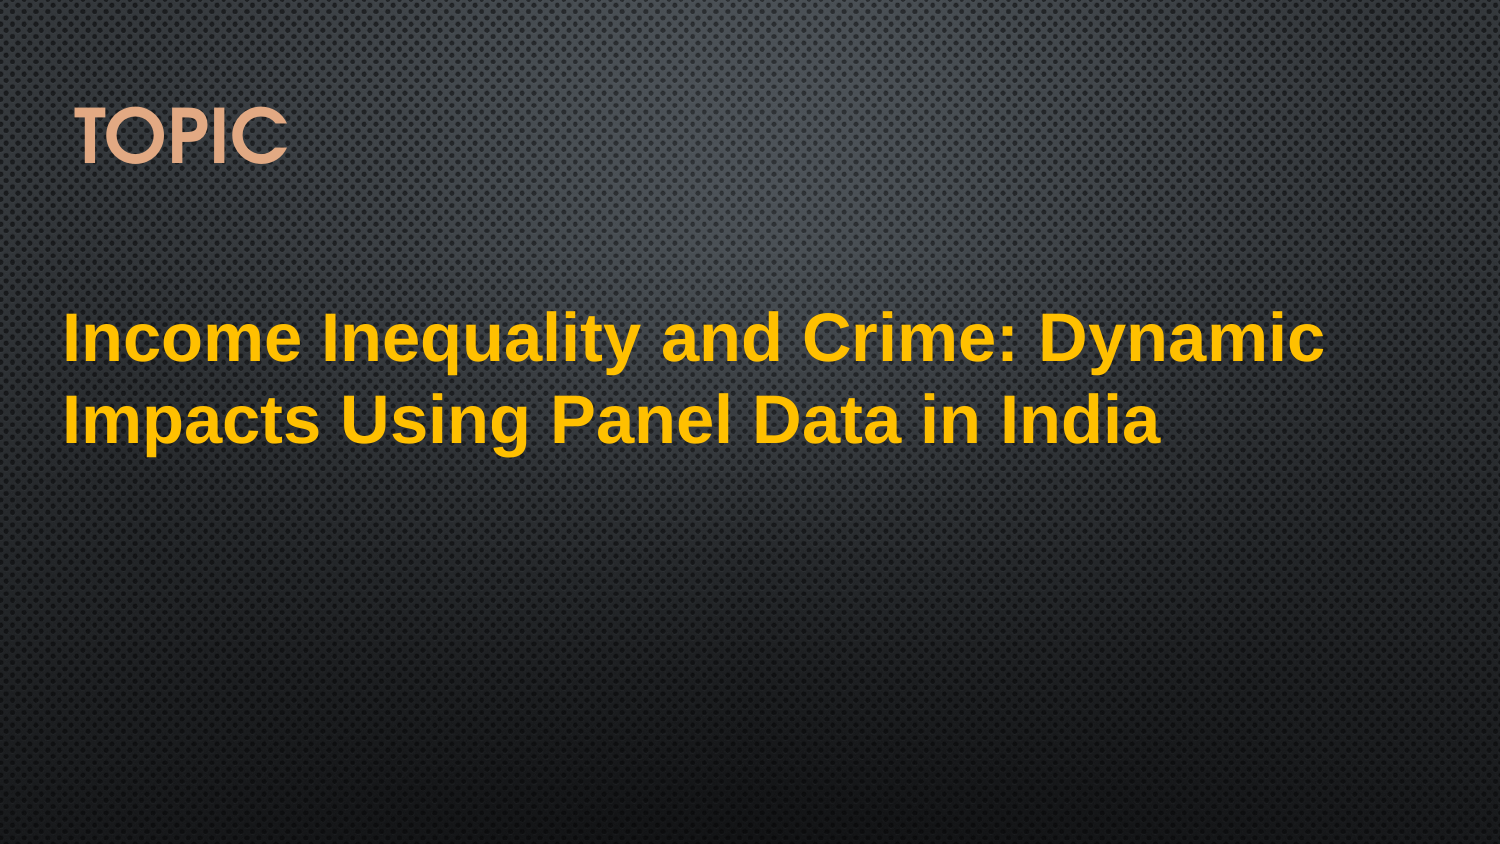

# TOPIC
Income Inequality and Crime: Dynamic Impacts Using Panel Data in India